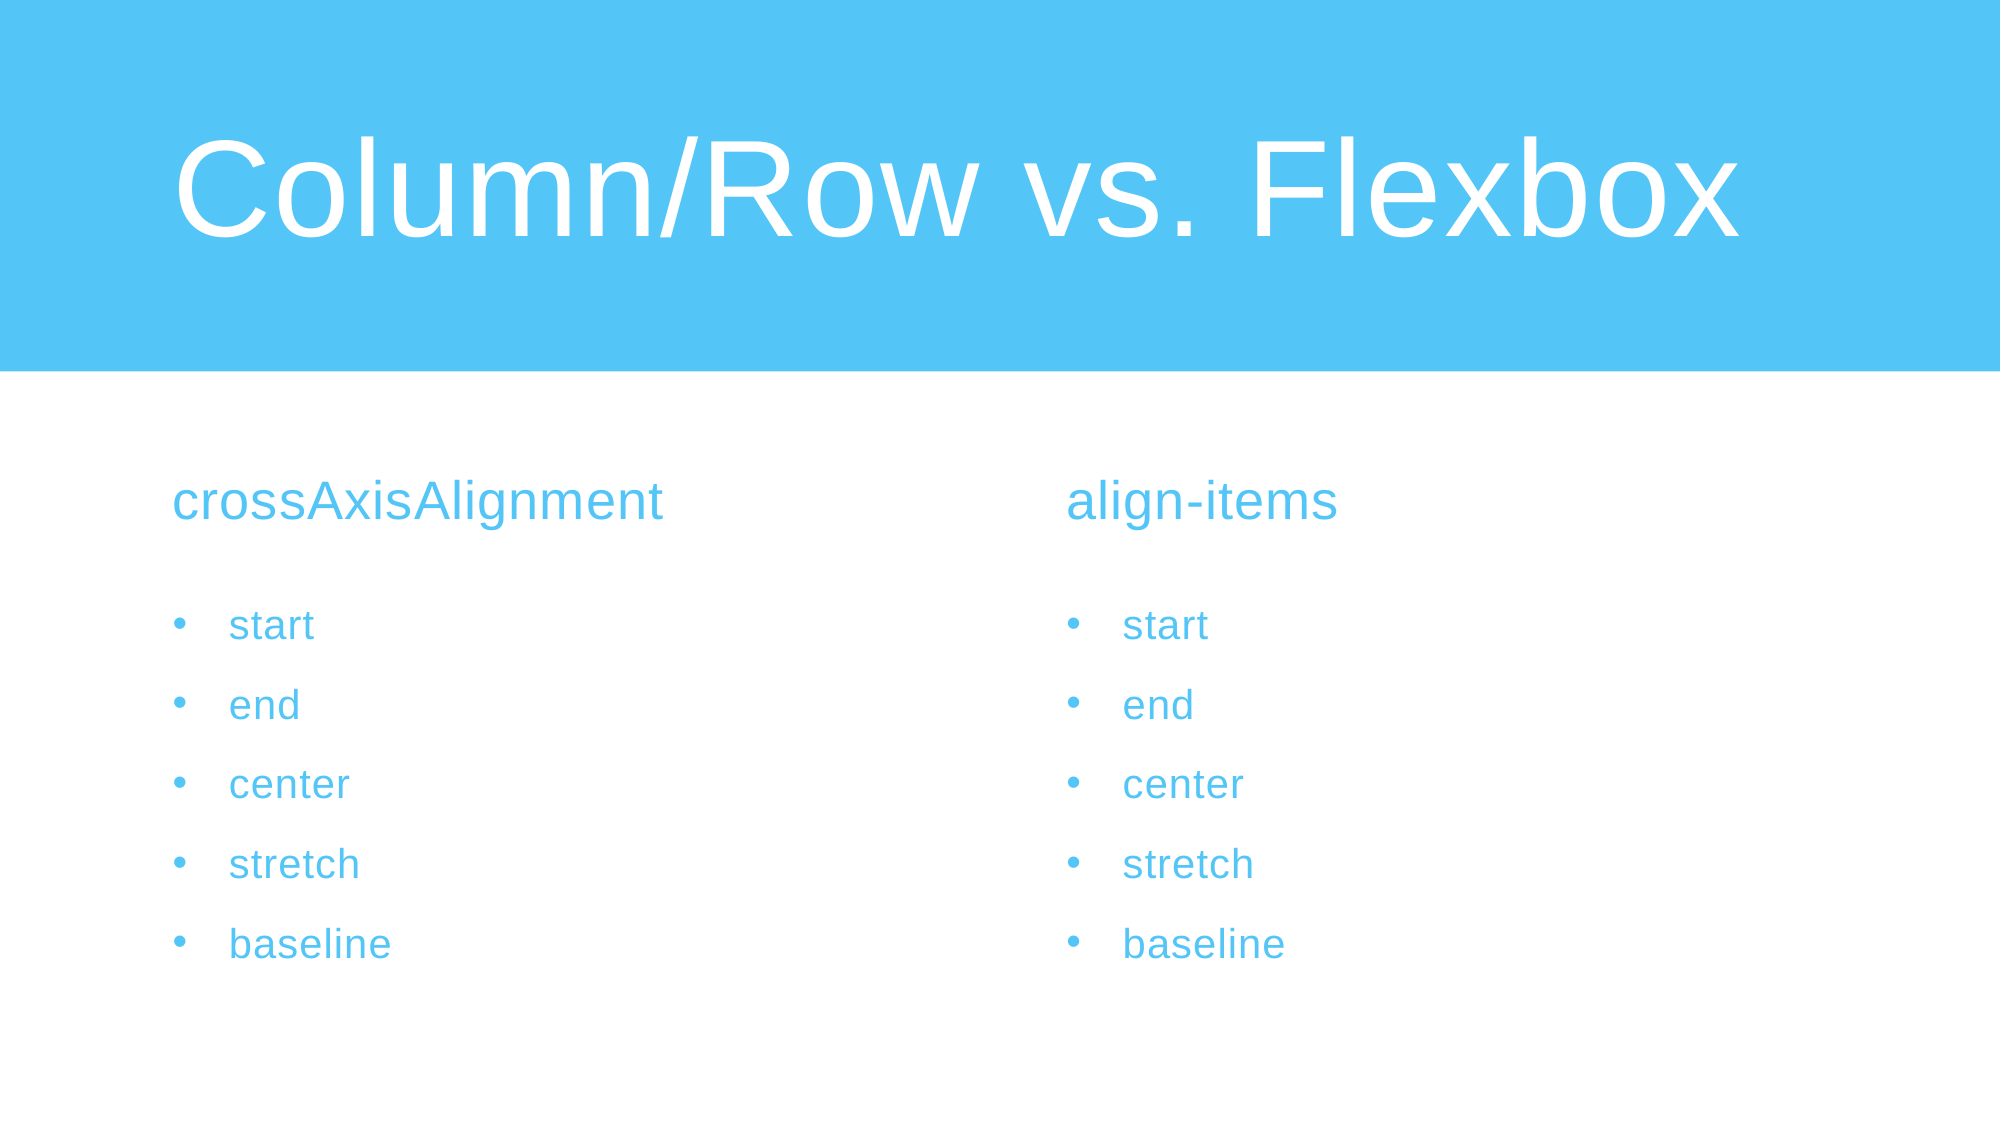

# Column/Row vs. Flexbox
crossAxisAlignment
align-items
start
end
center
stretch
baseline
start
end
center
stretch
baseline